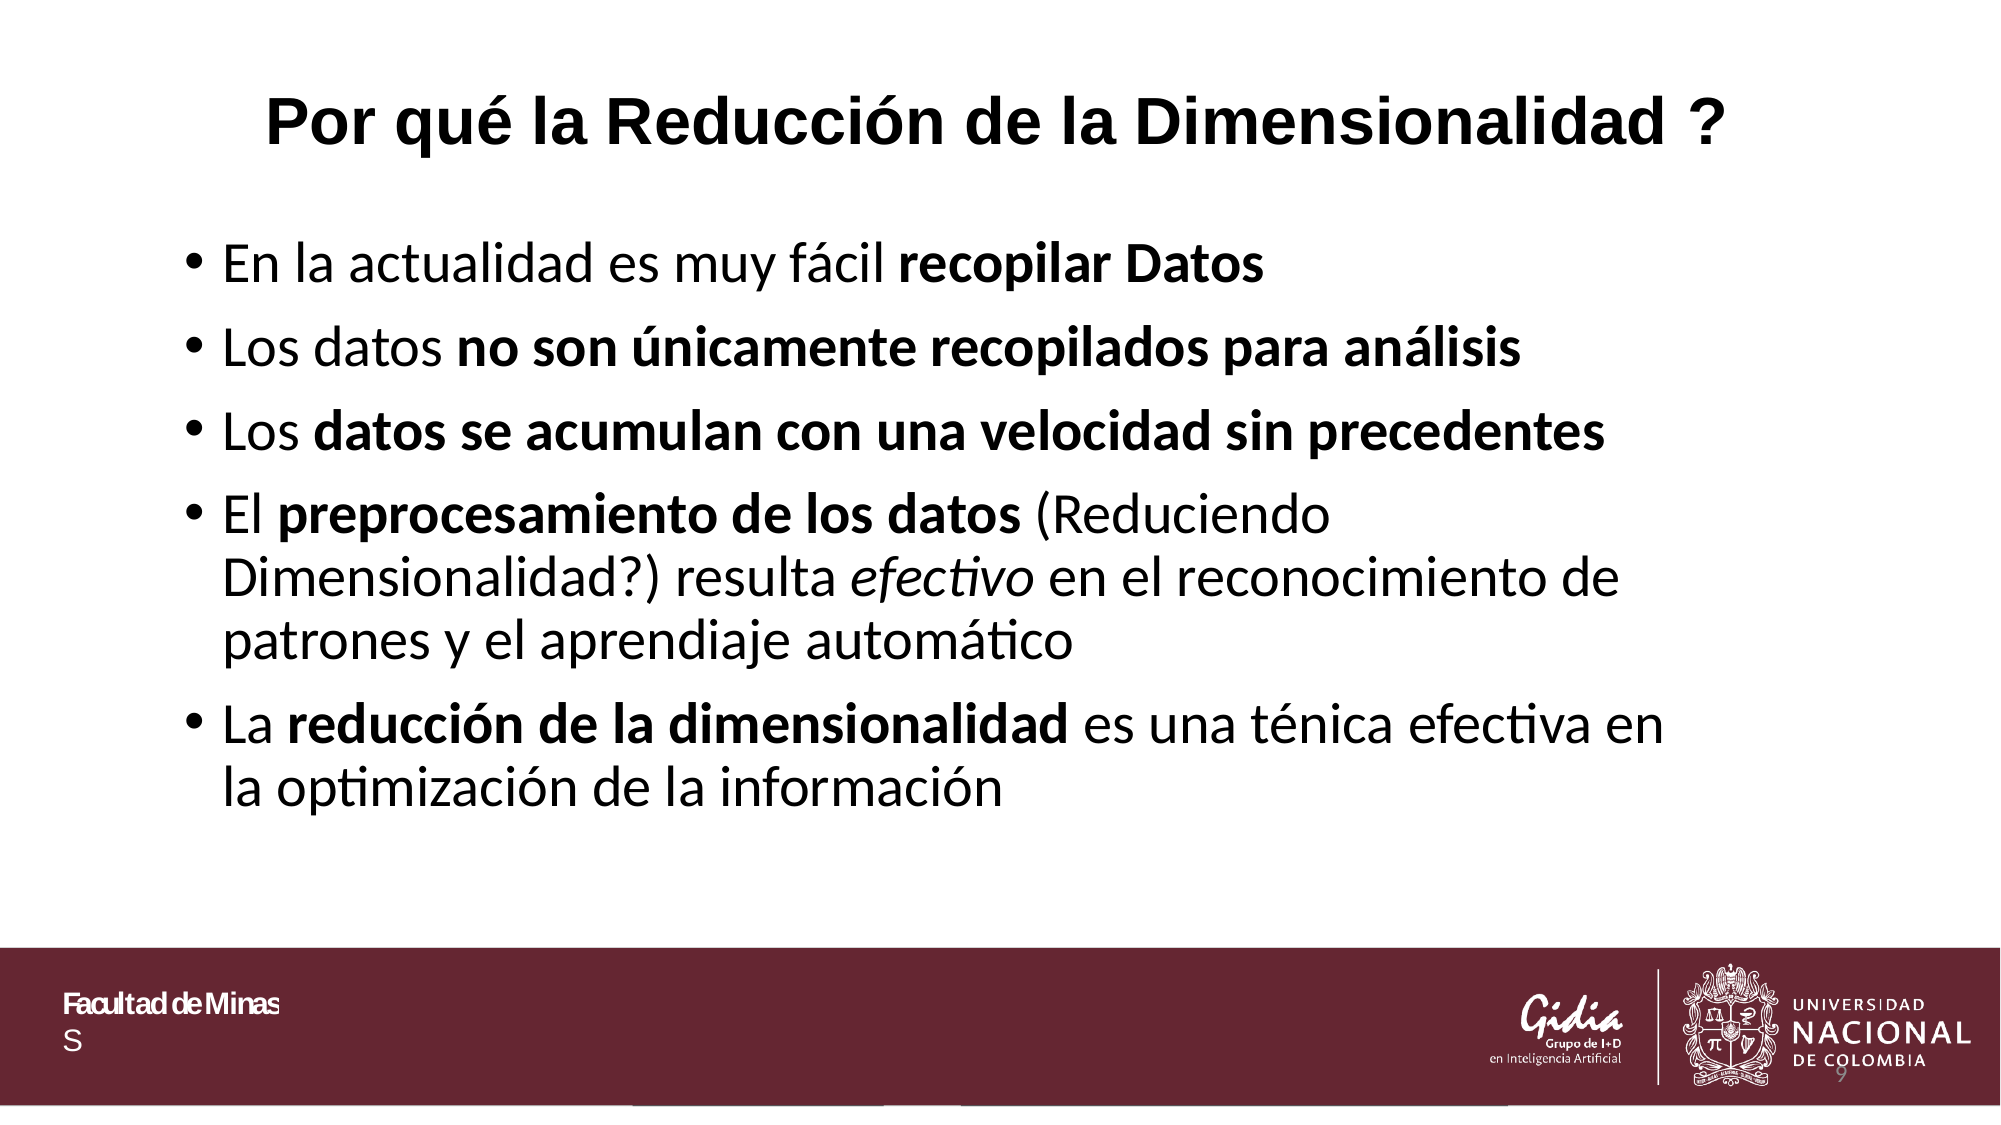

# Por qué la Reducción de la Dimensionalidad ?
En la actualidad es muy fácil recopilar Datos
Los datos no son únicamente recopilados para análisis
Los datos se acumulan con una velocidad sin precedentes
El preprocesamiento de los datos (Reduciendo Dimensionalidad?) resulta efectivo en el reconocimiento de patrones y el aprendiaje automático
La reducción de la dimensionalidad es una ténica efectiva en la optimización de la información

9